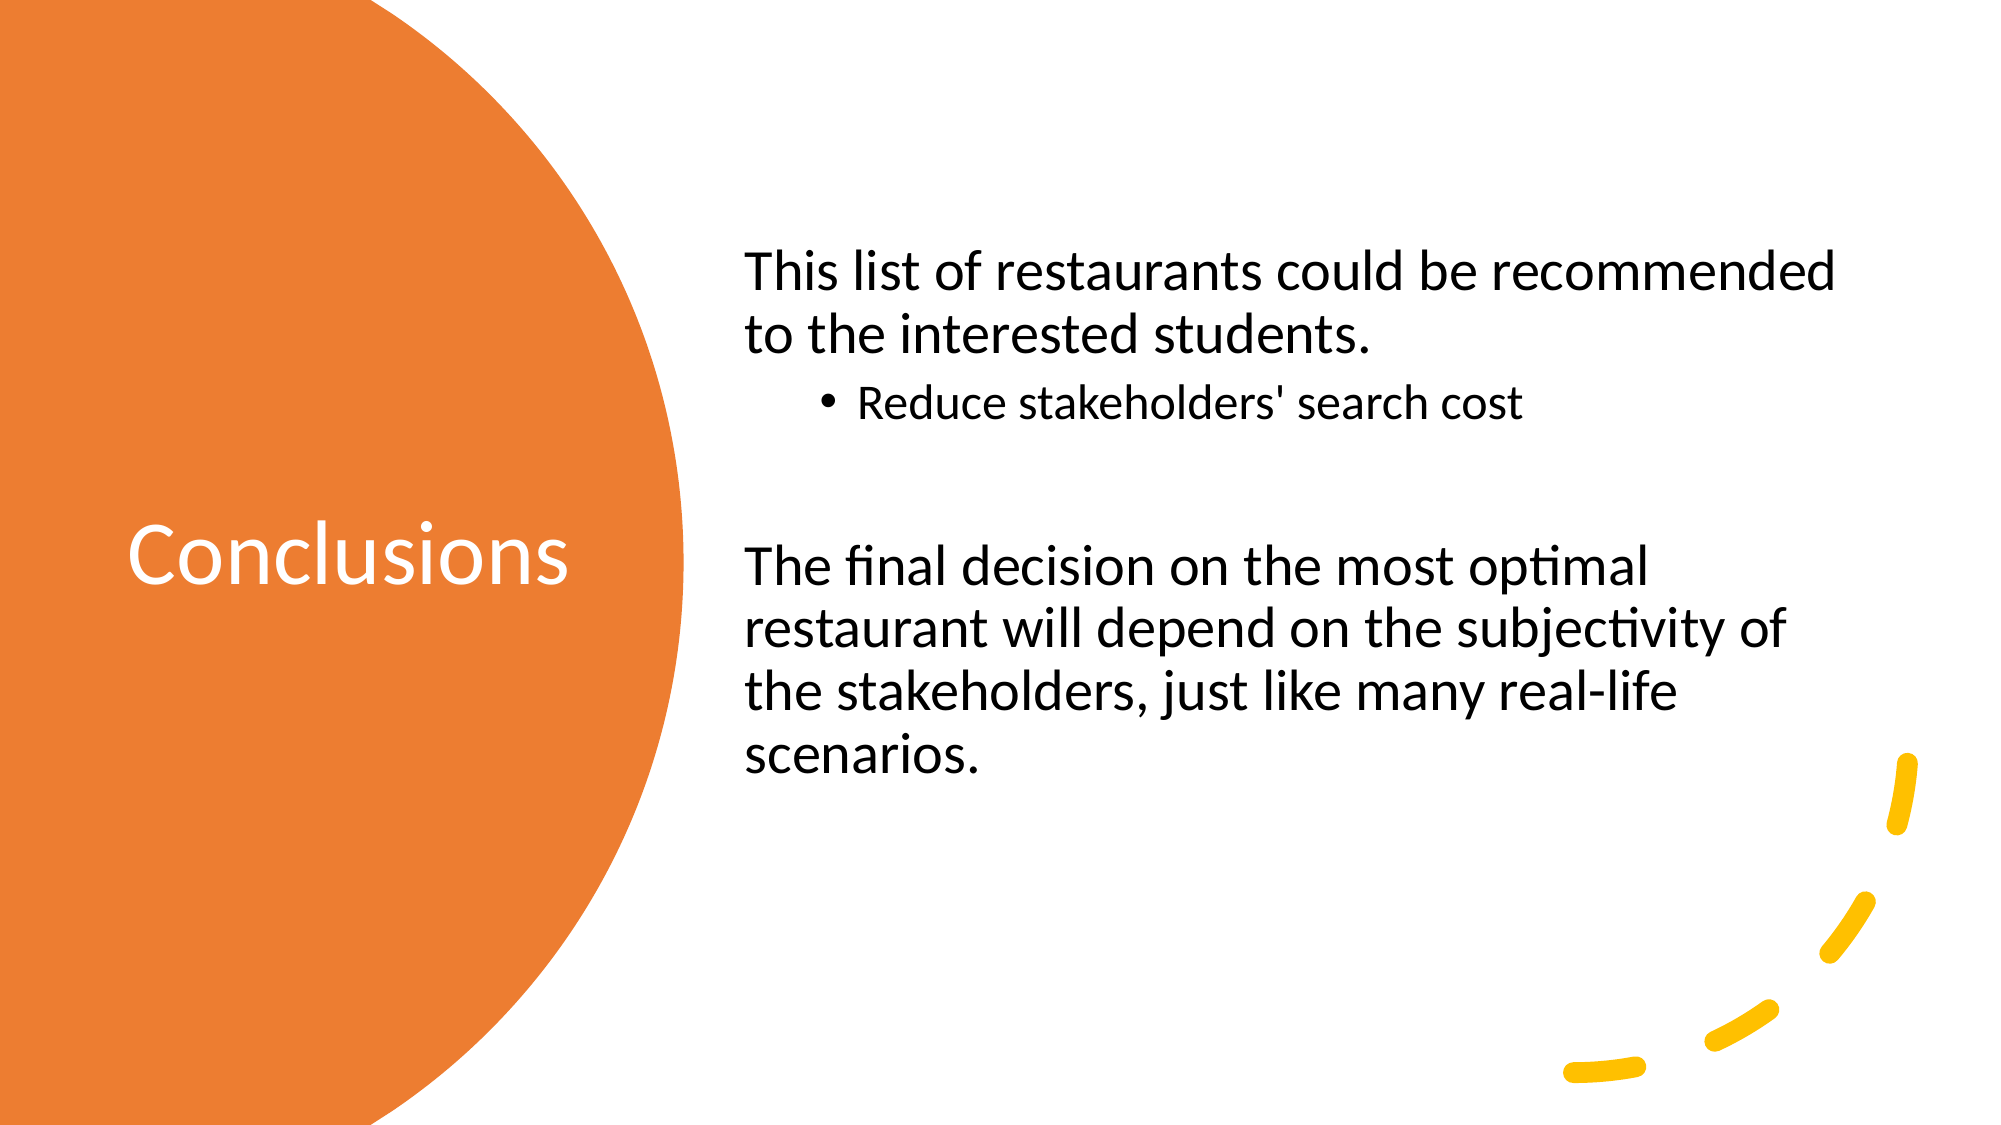

This list of restaurants could be recommended to the interested students.
Reduce stakeholders' search cost

The final decision on the most optimal restaurant will depend on the subjectivity of the stakeholders, just like many real-life scenarios.

# Conclusions